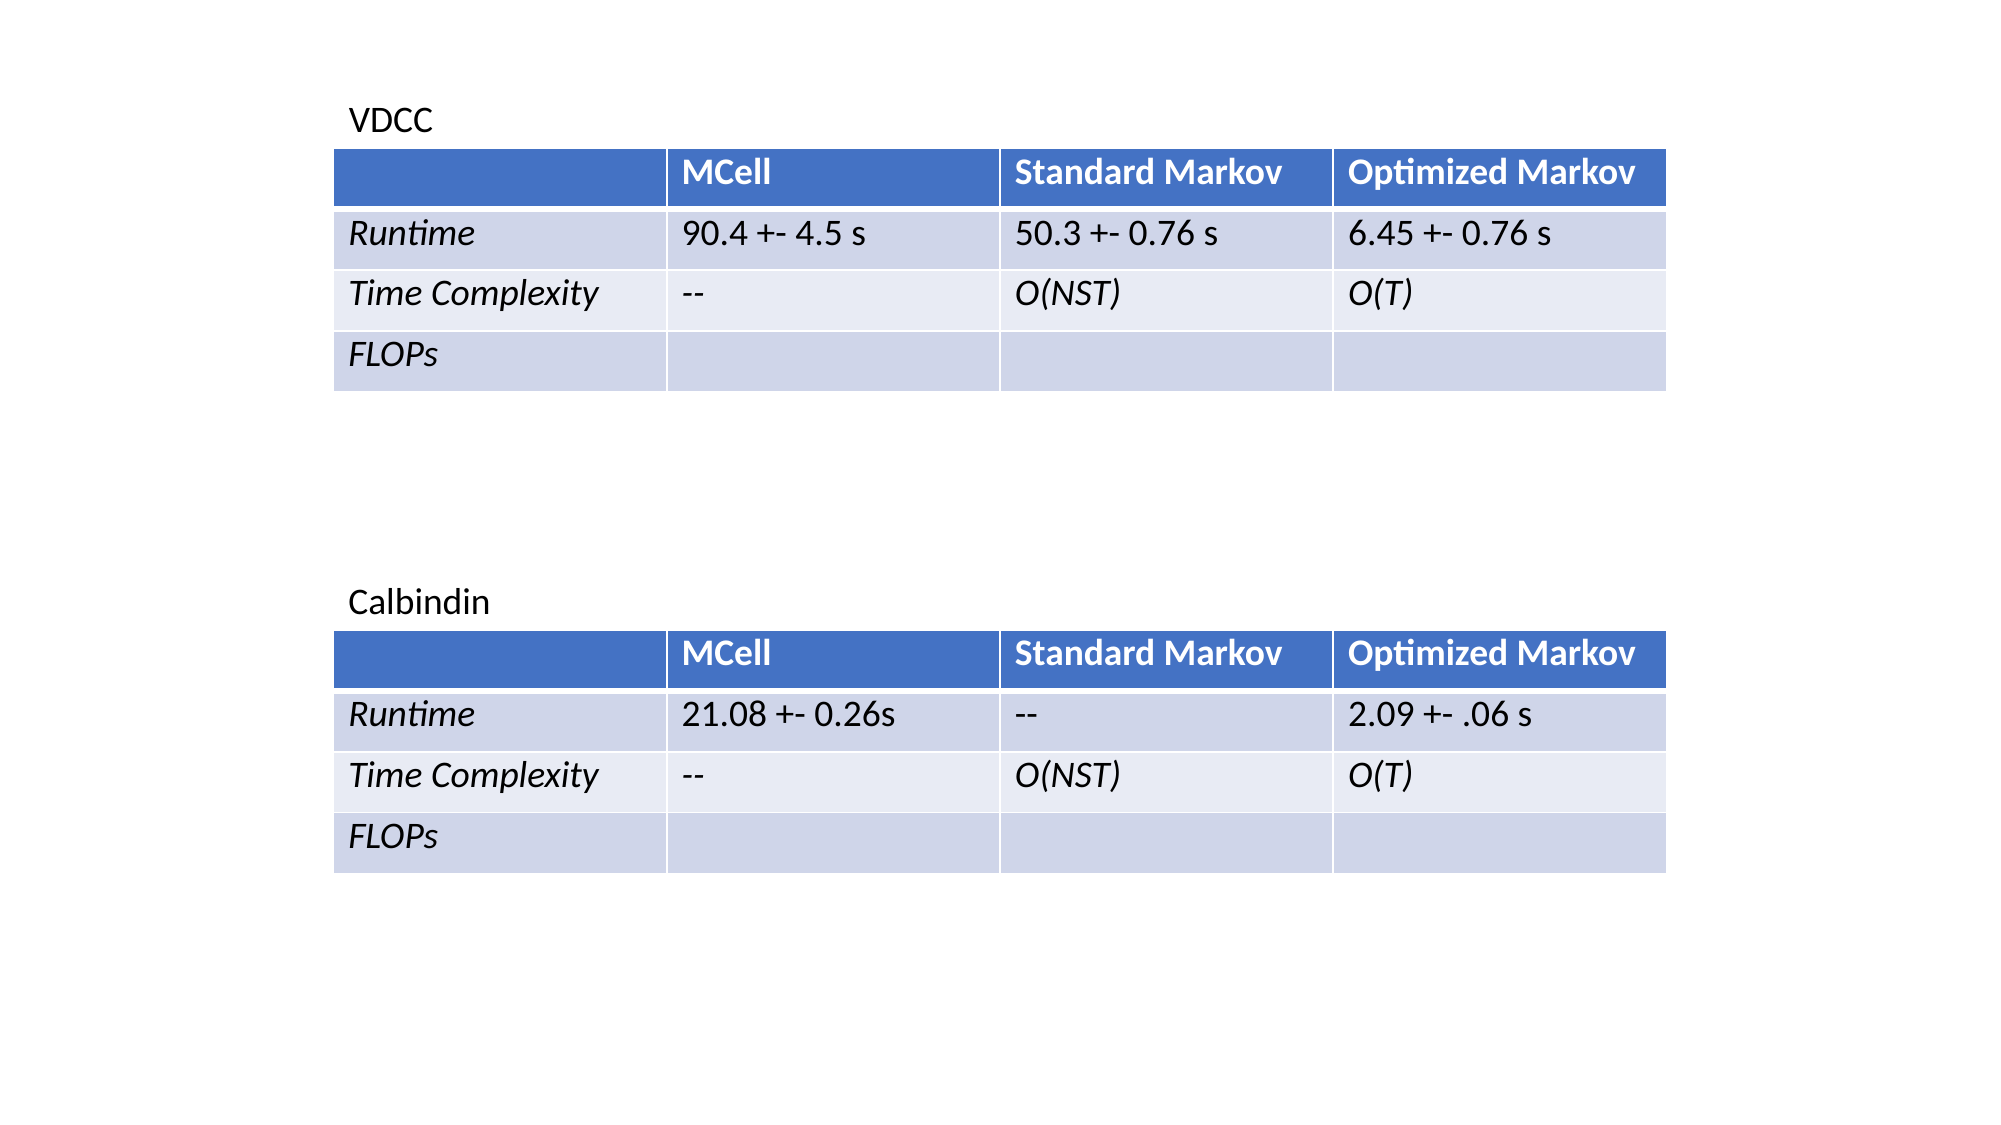

VDCC
|  | MCell | Standard Markov | Optimized Markov |
| --- | --- | --- | --- |
| Runtime | 90.4 +- 4.5 s | 50.3 +- 0.76 s | 6.45 +- 0.76 s |
| Time Complexity | -- | O(NST) | O(T) |
| FLOPs |  |  |  |
Calbindin
|  | MCell | Standard Markov | Optimized Markov |
| --- | --- | --- | --- |
| Runtime | 21.08 +- 0.26s | -- | 2.09 +- .06 s |
| Time Complexity | -- | O(NST) | O(T) |
| FLOPs |  |  |  |